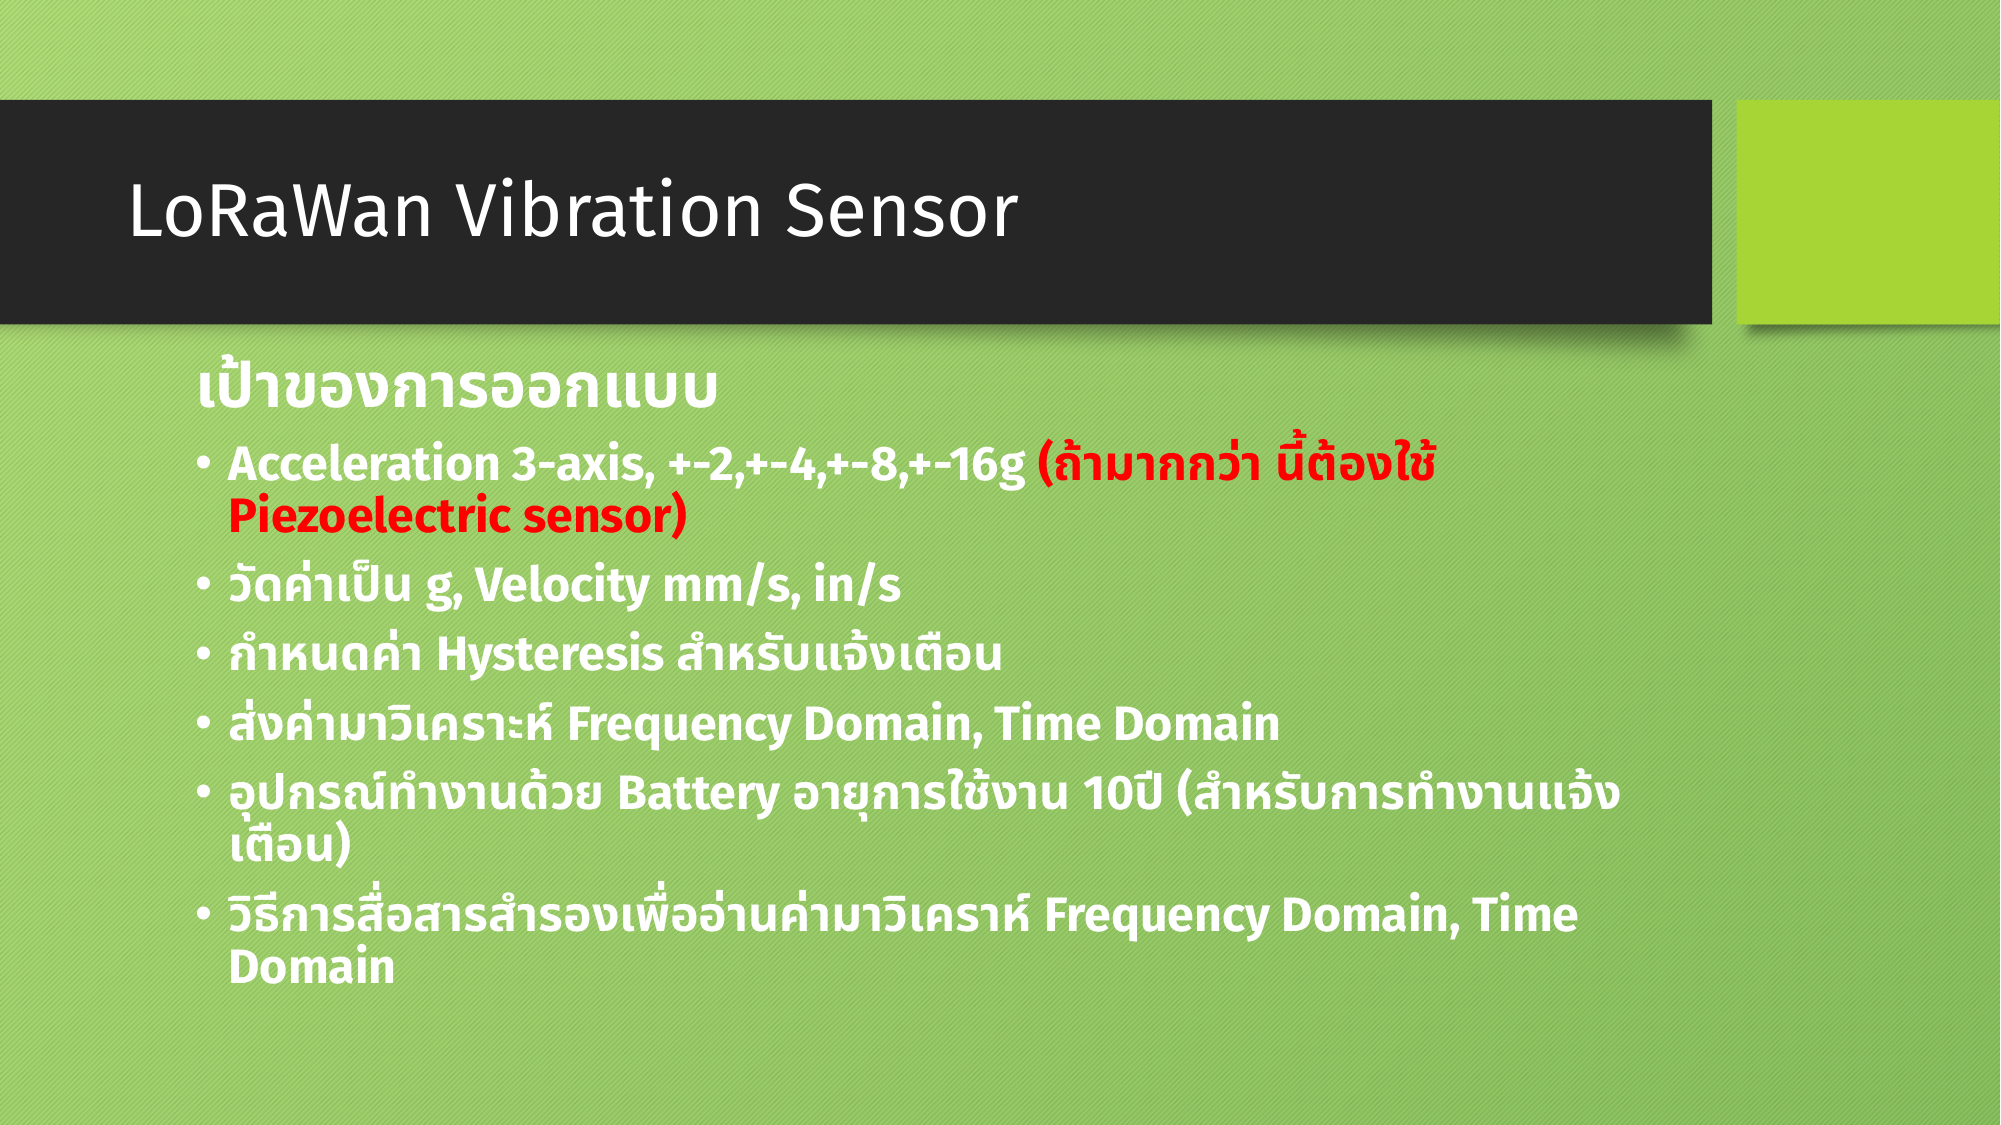

# LoRaWan Vibration Sensor
เป้าของการออกแบบ
Acceleration 3-axis, +-2,+-4,+-8,+-16g (ถ้ามากกว่า นี้ต้องใช้  Piezoelectric sensor)
วัดค่าเป็น g, Velocity mm/s, in/s
กำหนดค่า Hysteresis สำหรับแจ้งเตือน
ส่งค่ามาวิเคราะห์ Frequency Domain, Time Domain
อุปกรณ์ทำงานด้วย Battery อายุการใช้งาน 10ปี (สำหรับการทำงานแจ้งเตือน)
วิธีการสื่อสารสำรองเพื่ออ่านค่ามาวิเคราห์ Frequency Domain, Time Domain